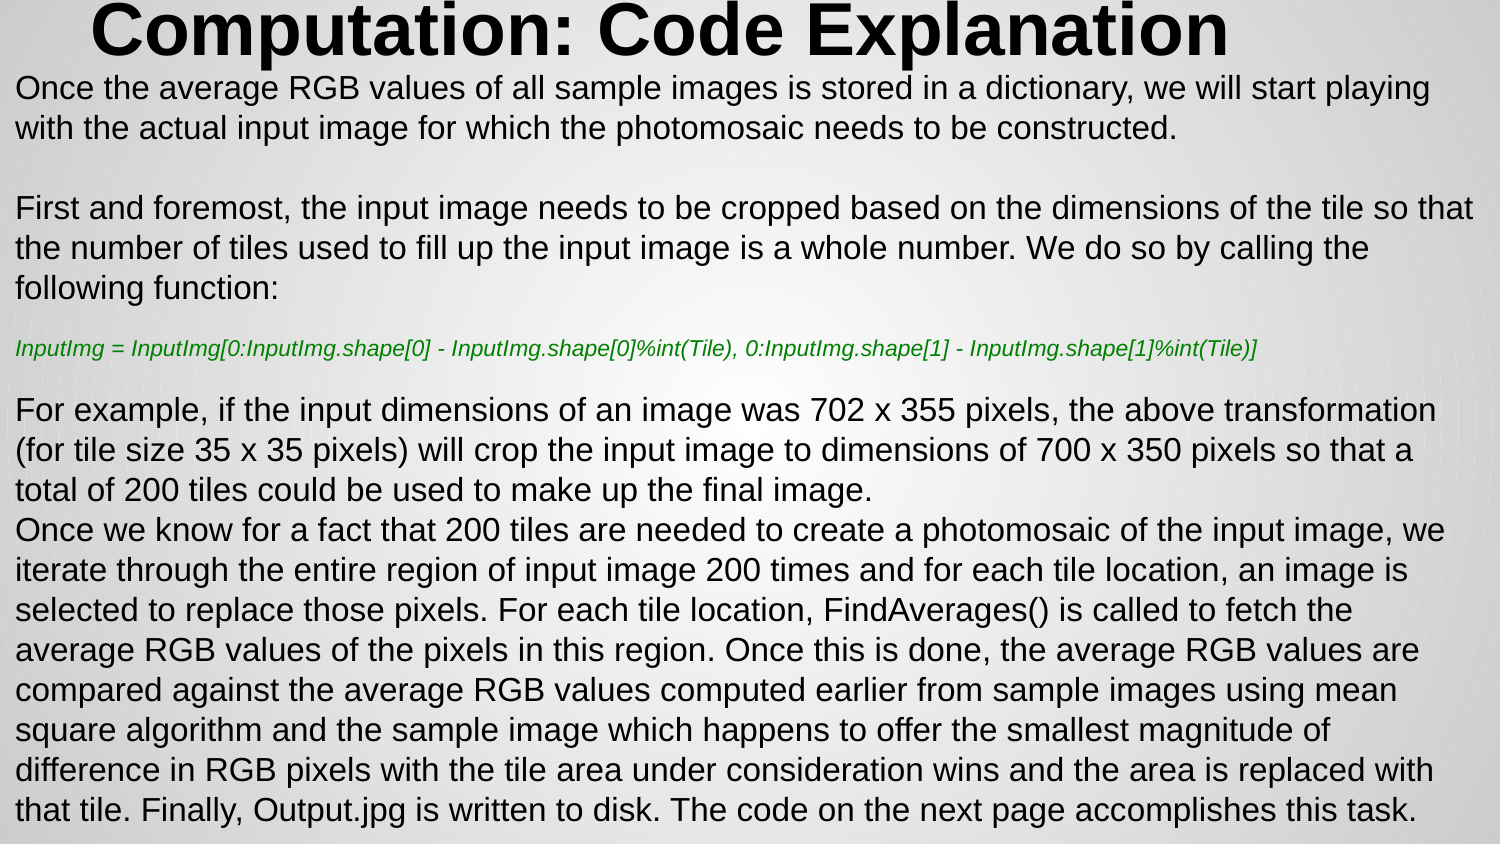

# Computation: Code Explanation
Once the average RGB values of all sample images is stored in a dictionary, we will start playing with the actual input image for which the photomosaic needs to be constructed.

First and foremost, the input image needs to be cropped based on the dimensions of the tile so that the number of tiles used to fill up the input image is a whole number. We do so by calling the following function:

InputImg = InputImg[0:InputImg.shape[0] - InputImg.shape[0]%int(Tile), 0:InputImg.shape[1] - InputImg.shape[1]%int(Tile)]

For example, if the input dimensions of an image was 702 x 355 pixels, the above transformation (for tile size 35 x 35 pixels) will crop the input image to dimensions of 700 x 350 pixels so that a total of 200 tiles could be used to make up the final image.
Once we know for a fact that 200 tiles are needed to create a photomosaic of the input image, we iterate through the entire region of input image 200 times and for each tile location, an image is selected to replace those pixels. For each tile location, FindAverages() is called to fetch the average RGB values of the pixels in this region. Once this is done, the average RGB values are compared against the average RGB values computed earlier from sample images using mean square algorithm and the sample image which happens to offer the smallest magnitude of difference in RGB pixels with the tile area under consideration wins and the area is replaced with that tile. Finally, Output.jpg is written to disk. The code on the next page accomplishes this task.